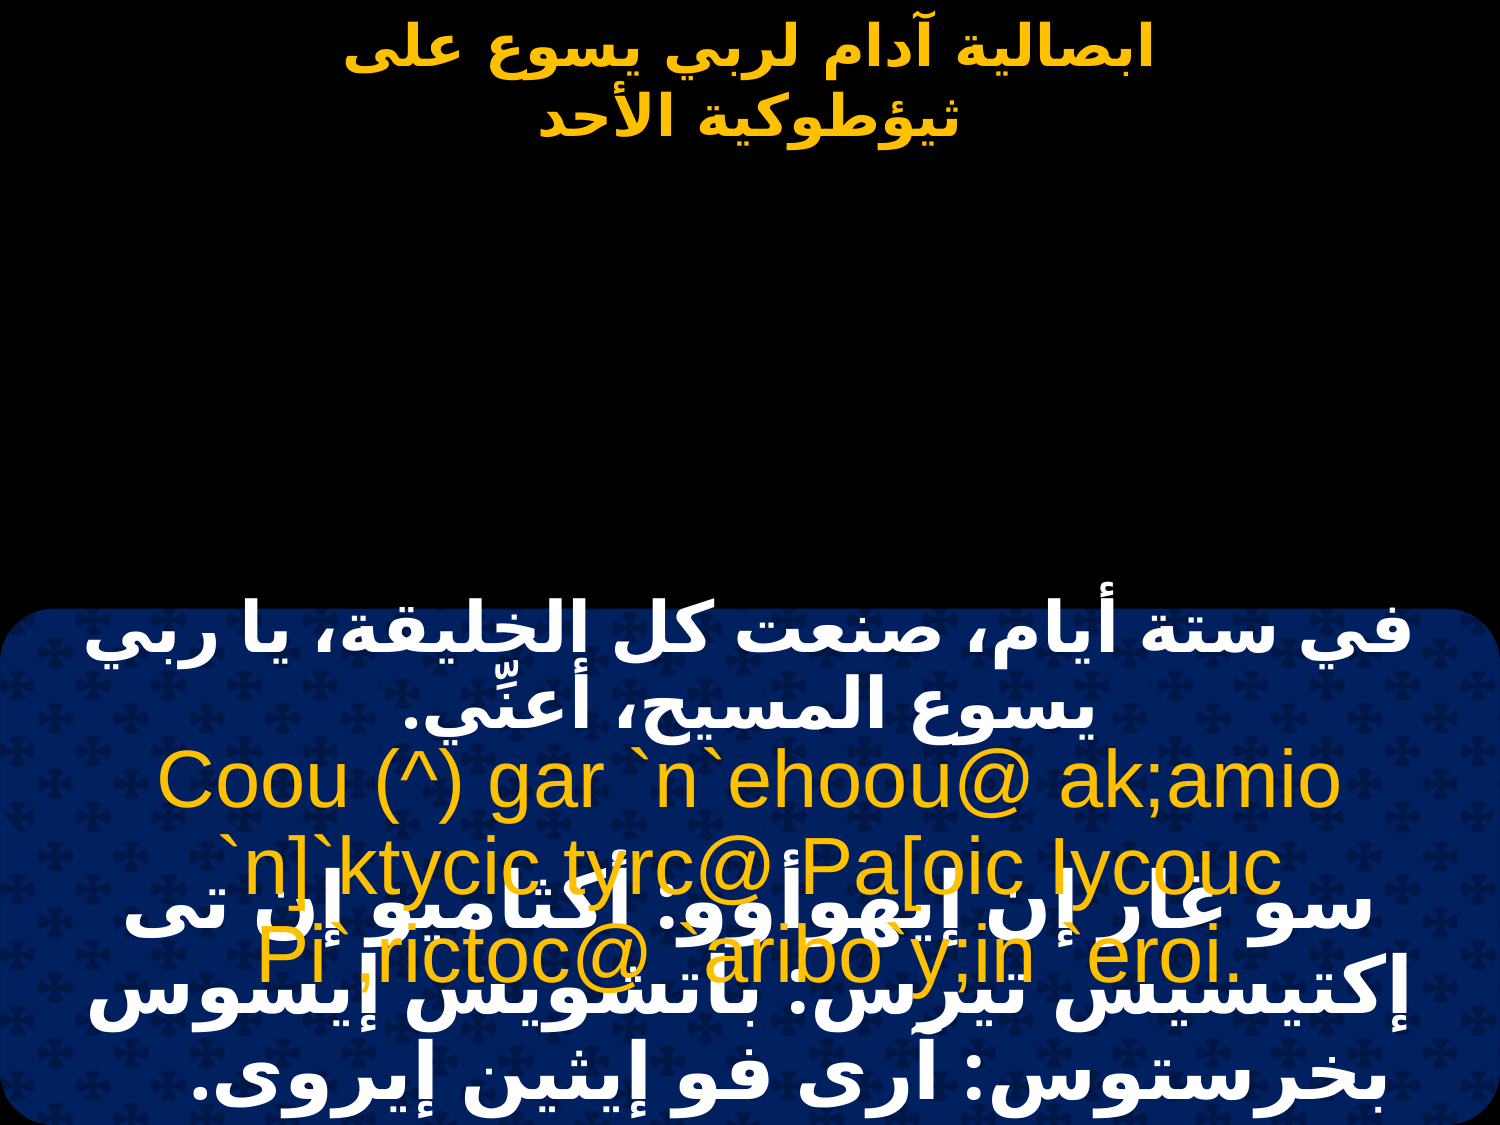

#
في ستة أيام، صنعت كل الخليقة، يا ربي يسوع المسيح، أعنِّي.
Coou (^) gar `n`ehoou@ ak;amio `n]`ktycic tyrc@ Pa[oic Iycouc Pi`,rictoc@ `aribo`y;in `eroi.
سو غار إن إيهوأوو: أكثاميو إن تى إكتيسيس تيرس: باتشويس إيسوس بخرستوس: آرى فو إيثين إيروى.